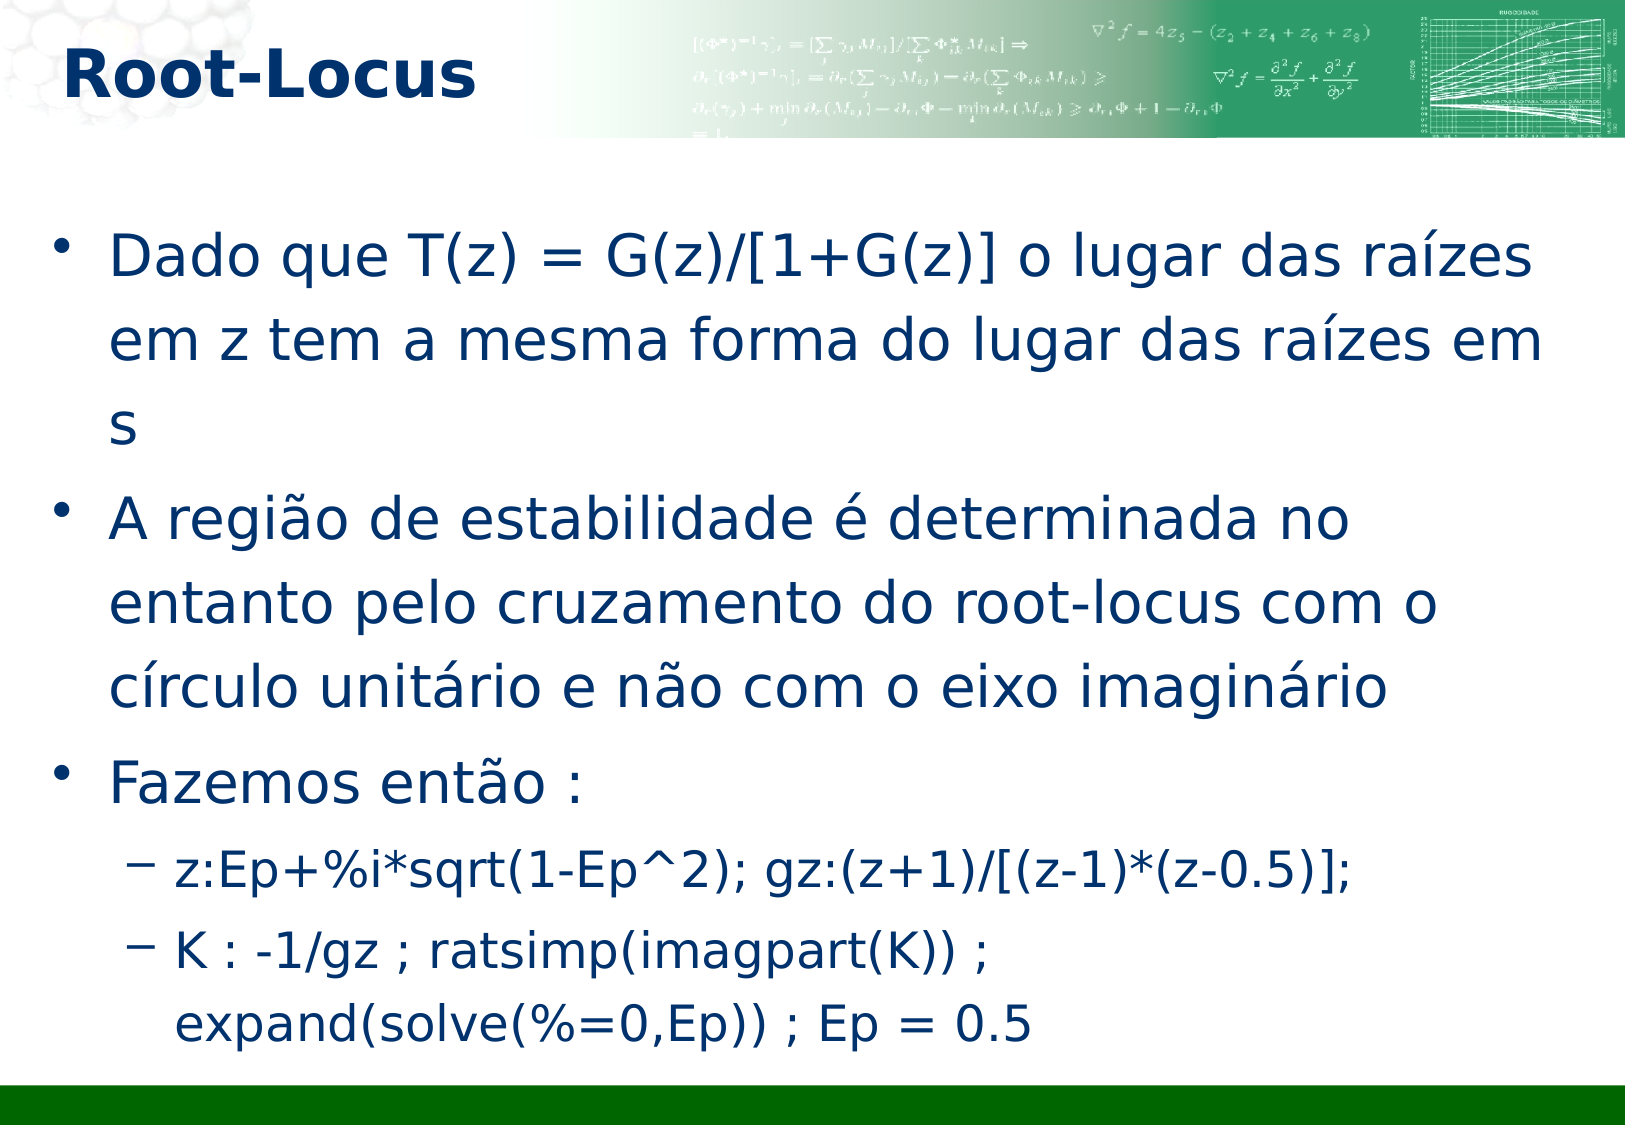

# Root-Locus
Dado que T(z) = G(z)/[1+G(z)] o lugar das raízes em z tem a mesma forma do lugar das raízes em s
A região de estabilidade é determinada no entanto pelo cruzamento do root-locus com o círculo unitário e não com o eixo imaginário
Fazemos então :
z:Ep+%i*sqrt(1-Ep^2); gz:(z+1)/[(z-1)*(z-0.5)];
K : -1/gz ; ratsimp(imagpart(K)) ; expand(solve(%=0,Ep)) ; Ep = 0.5